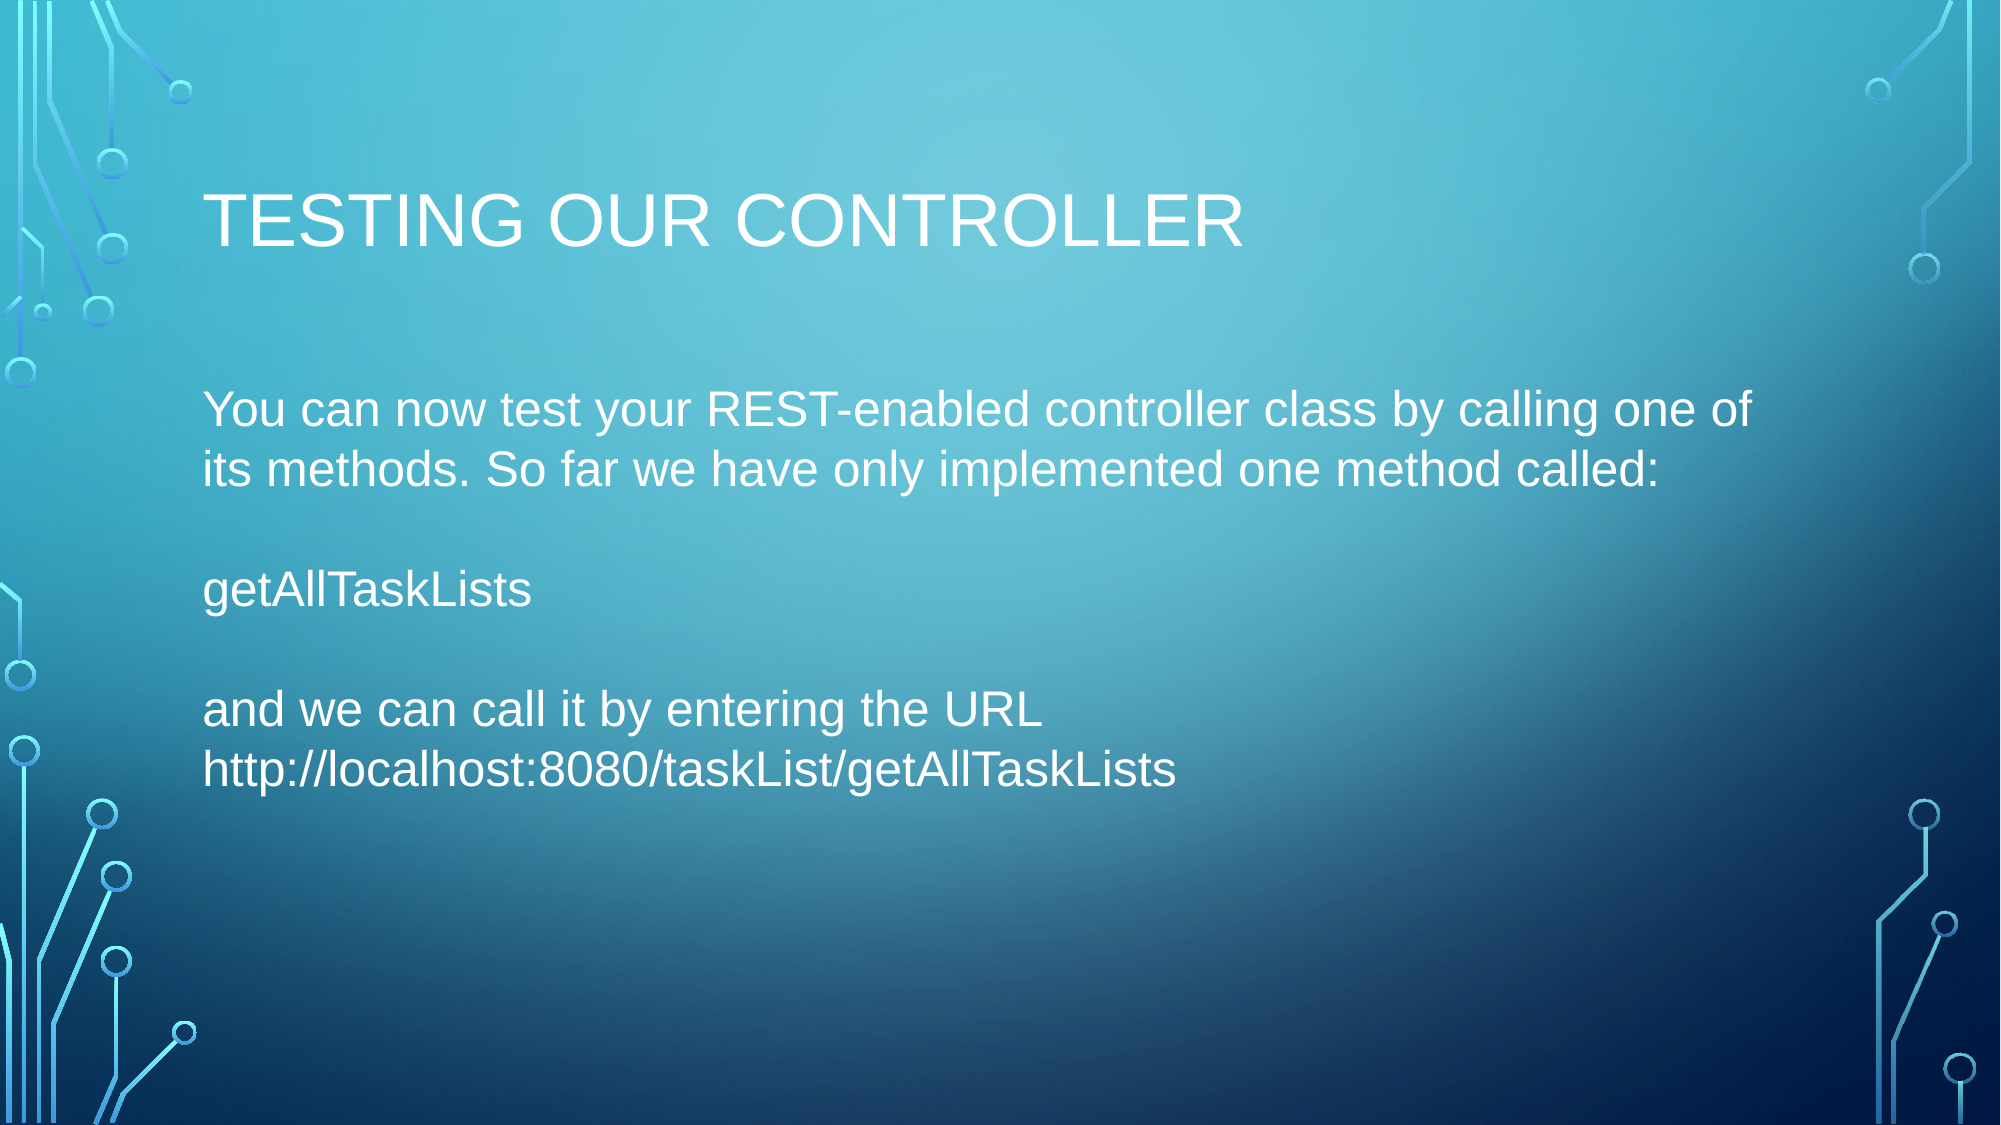

# Testing our controller
You can now test your REST-enabled controller class by calling one of its methods. So far we have only implemented one method called:

getAllTaskLists

and we can call it by entering the URL
http://localhost:8080/taskList/getAllTaskLists